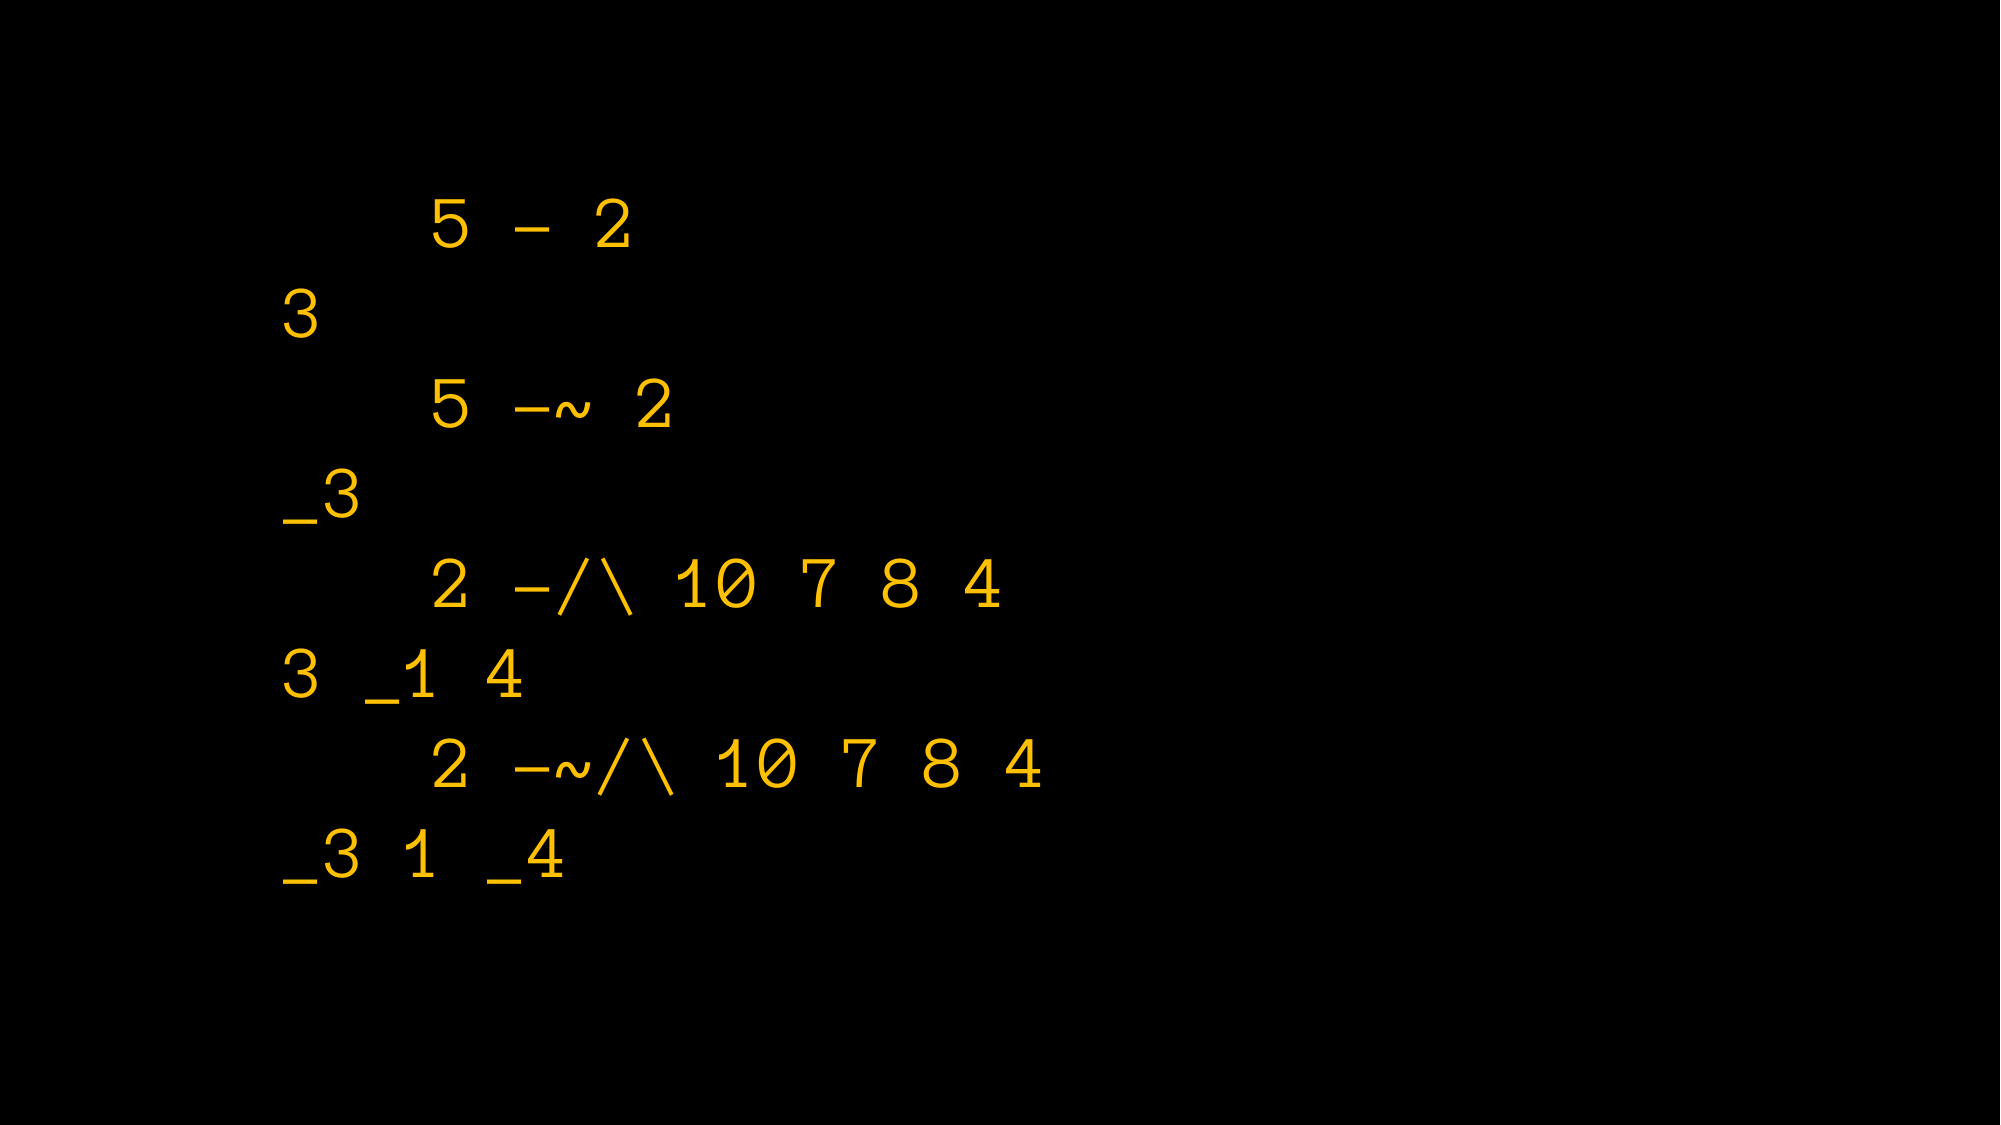

5 - 2
3
	5 -~ 2
_3
	2 -/\ 10 7 8 4
3 _1 4
	2 -~/\ 10 7 8 4
_3 1 _4